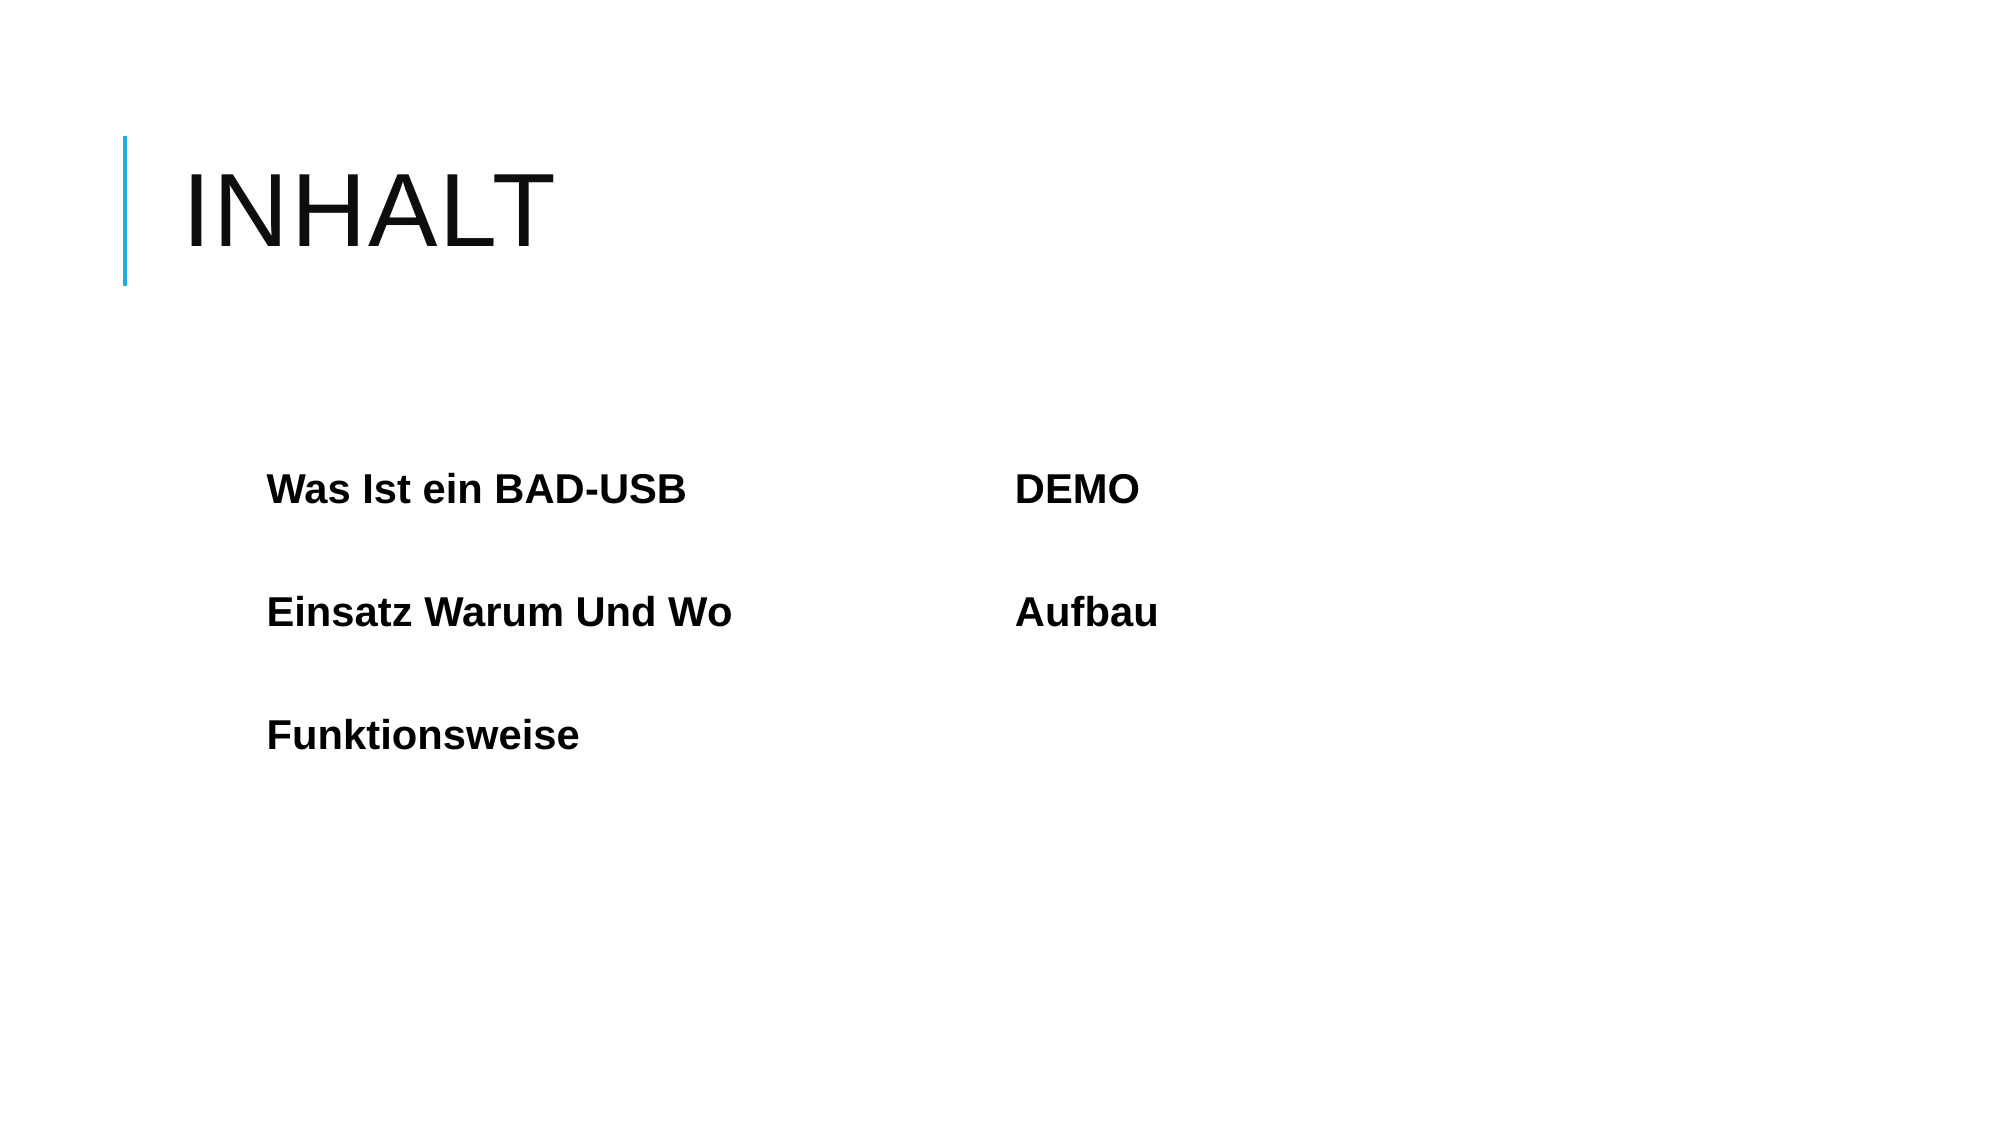

# Inhalt
|  | Was Ist ein BAD-USB |  |
| --- | --- | --- |
|  |  |  |
|  | Einsatz Warum Und Wo |  |
|  |  |  |
|  | Funktionsweise |  |
| DEMO |  |
| --- | --- |
|  |  |
| Aufbau |  |
|  |  |
|  |  |